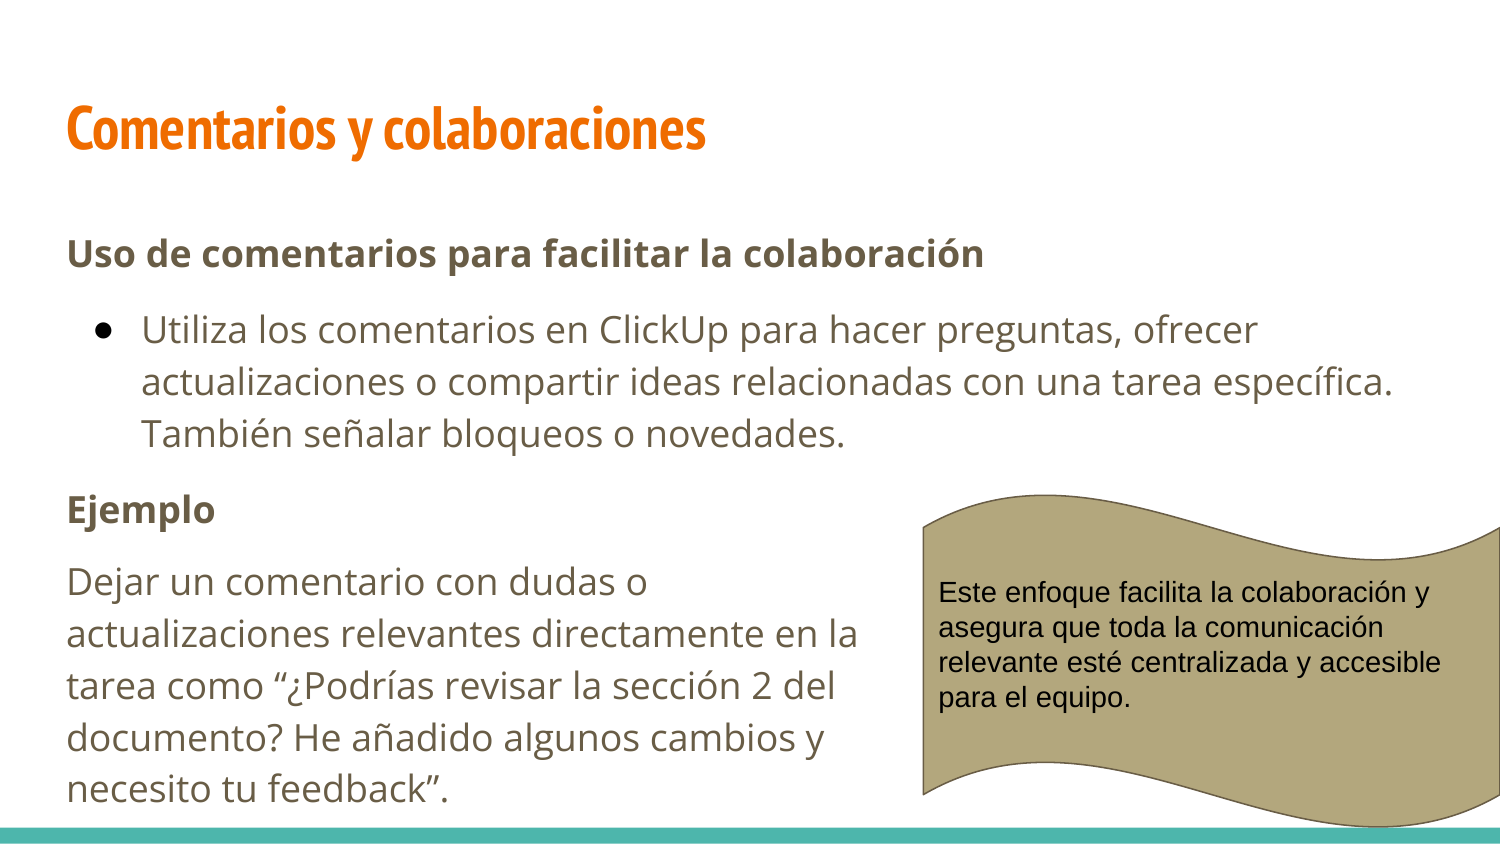

# Comentarios y colaboraciones
Uso de comentarios para facilitar la colaboración
Utiliza los comentarios en ClickUp para hacer preguntas, ofrecer actualizaciones o compartir ideas relacionadas con una tarea específica. También señalar bloqueos o novedades.
Ejemplo

Este enfoque facilita la colaboración y asegura que toda la comunicación relevante esté centralizada y accesible para el equipo.

Dejar un comentario con dudas o actualizaciones relevantes directamente en la tarea como “¿Podrías revisar la sección 2 del documento? He añadido algunos cambios y necesito tu feedback”.